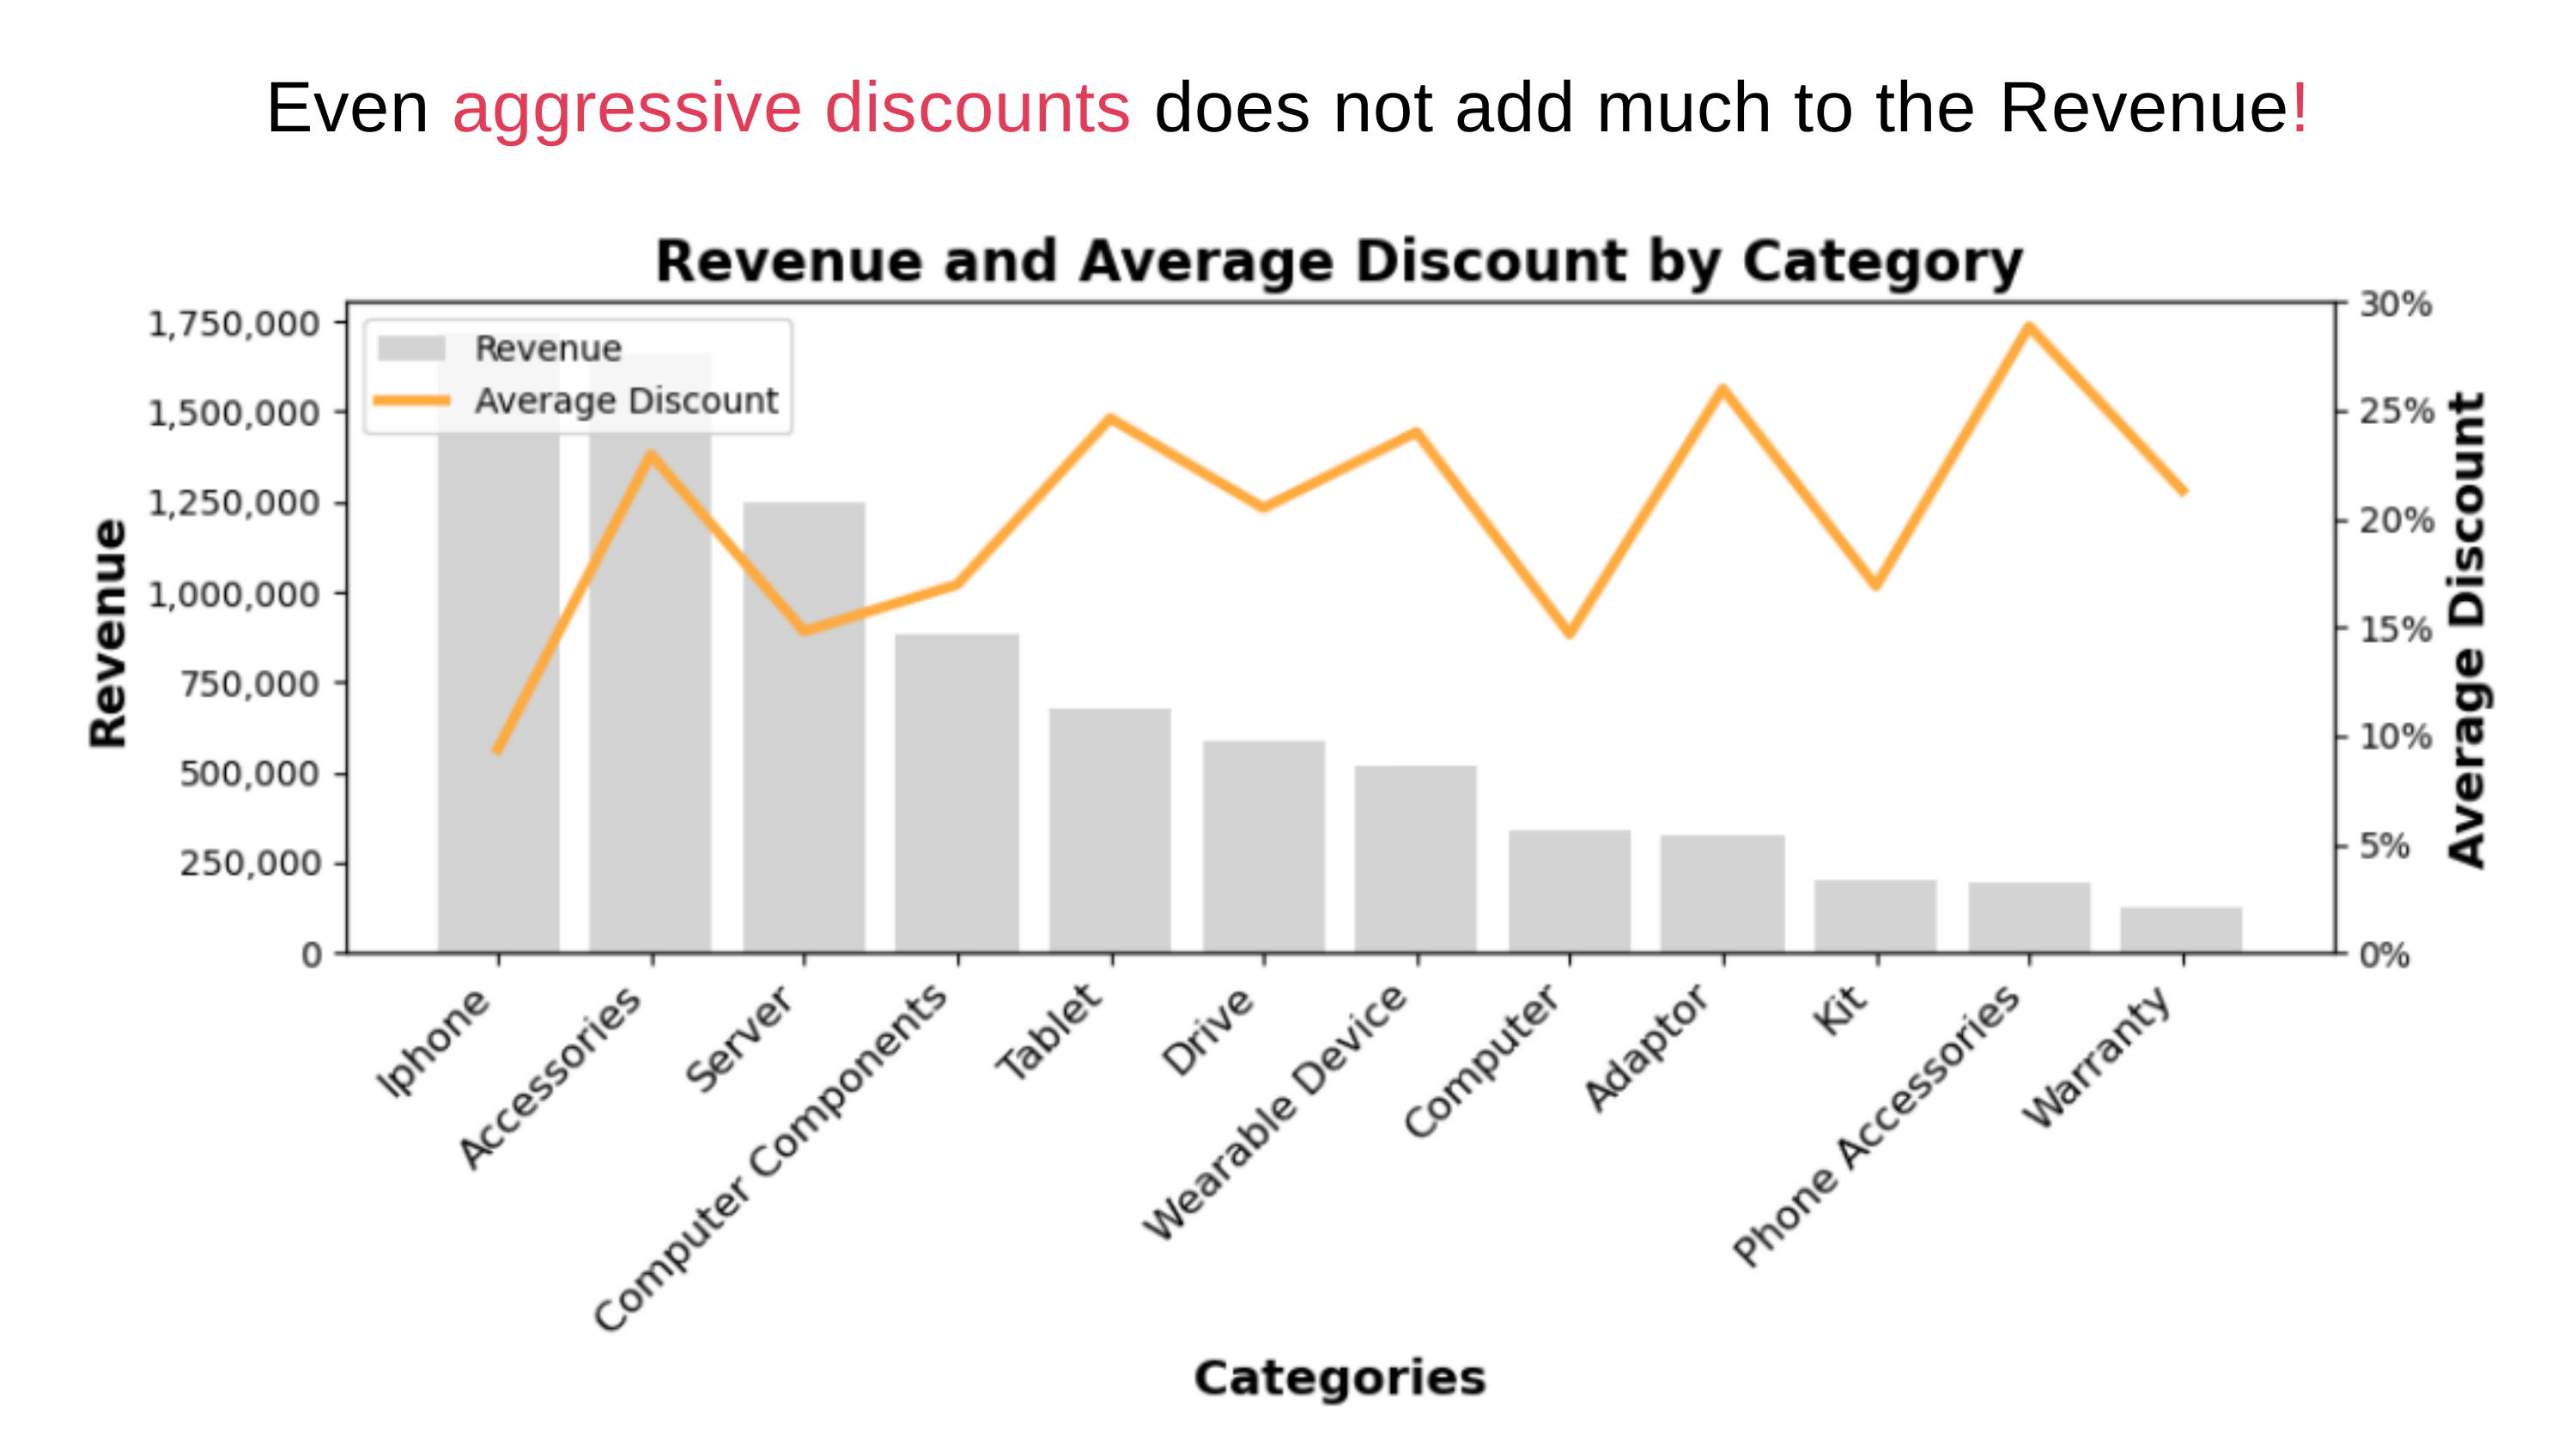

Even aggressive discounts does not add much to the Revenue!